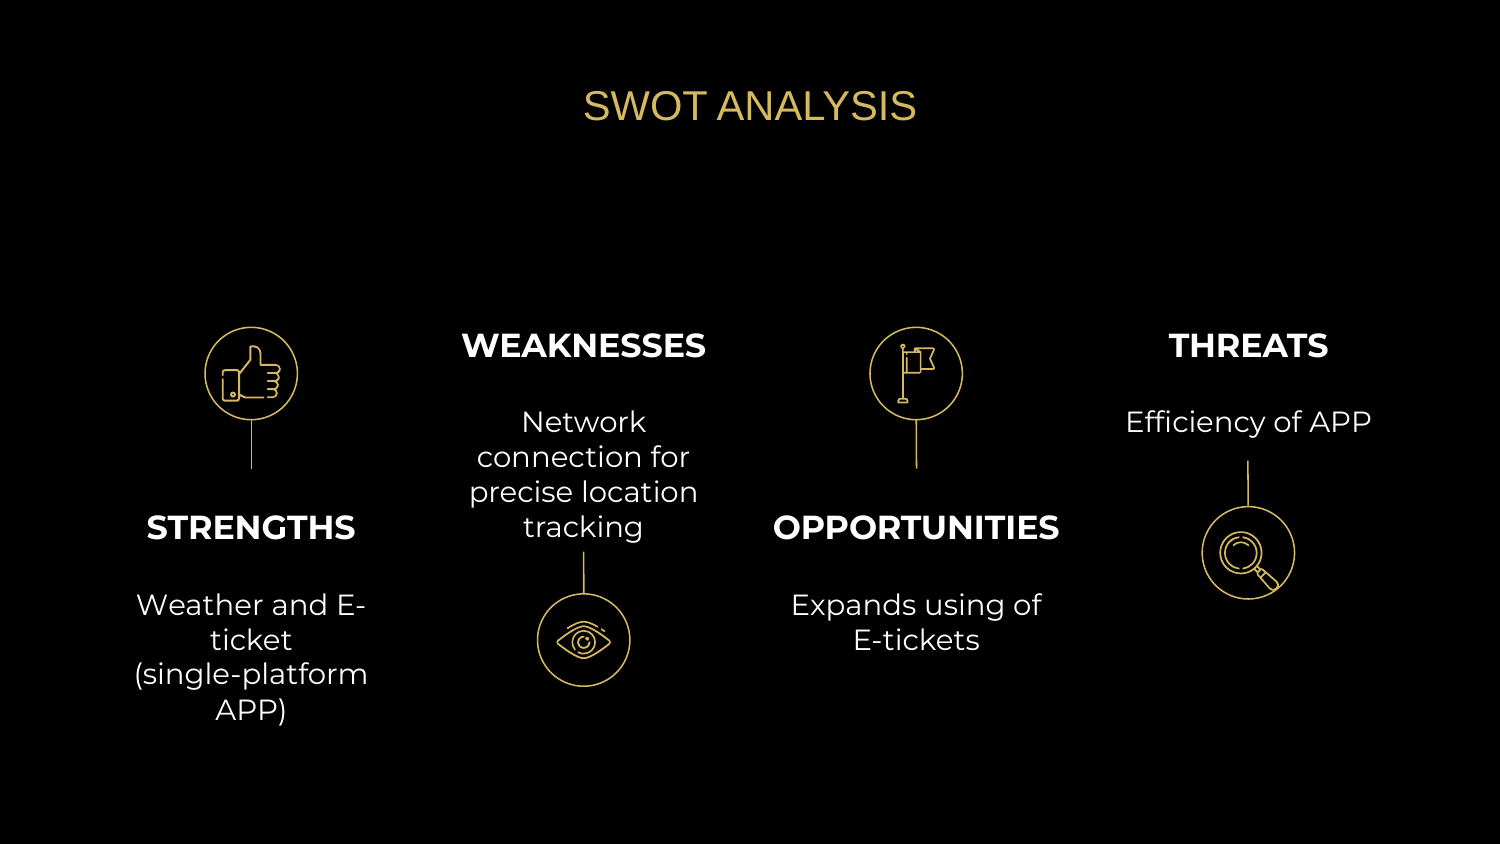

# SWOT ANALYSIS
WEAKNESSES
THREATS

Network connection for precise location tracking

Efficiency of APP
STRENGTHS
OPPORTUNITIES

Weather and E-ticket
(single-platform APP)
Expands using of E-tickets